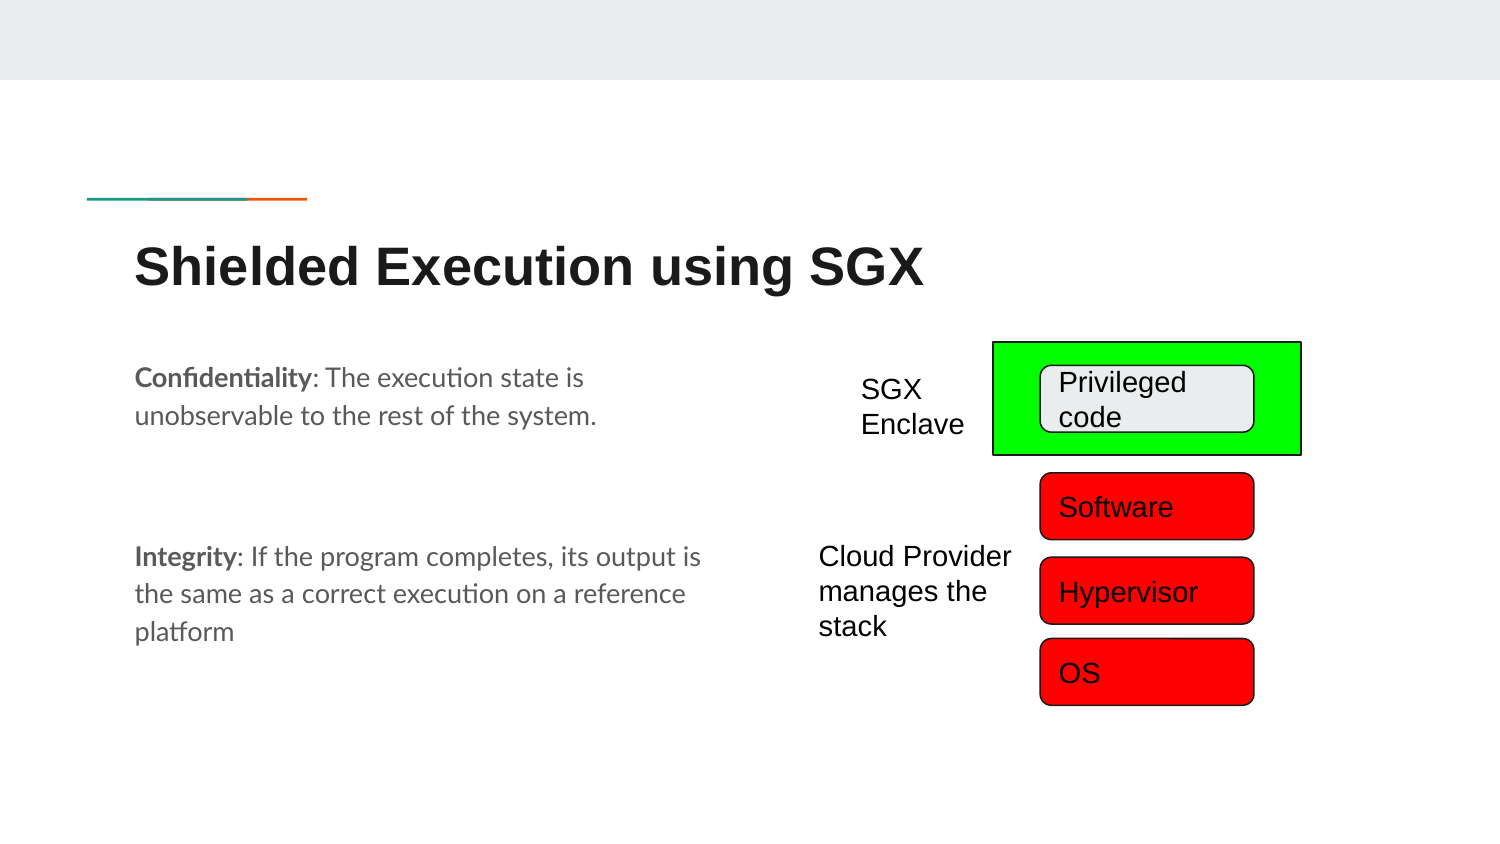

# Shielded Execution using SGX
Confidentiality: The execution state is unobservable to the rest of the system.

Integrity: If the program completes, its output is the same as a correct execution on a reference platform

SGX
Enclave
Privileged code
Software
Cloud Provider manages the stack
Hypervisor
OS